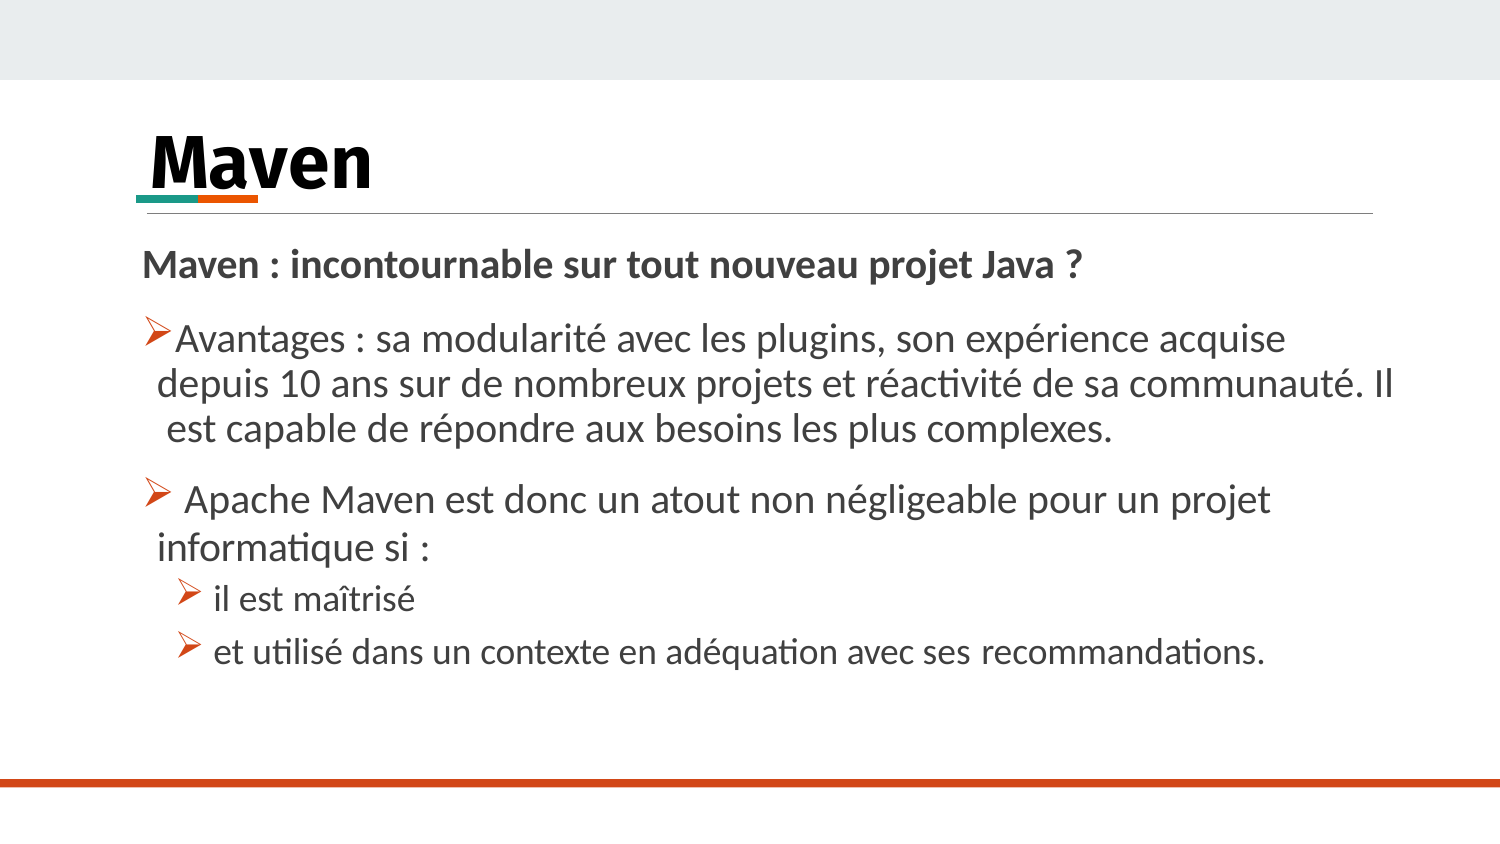

# Maven
Maven : incontournable sur tout nouveau projet Java ?
Avantages : sa modularité avec les plugins, son expérience acquise  depuis 10 ans sur de nombreux projets et réactivité de sa communauté. Il  est capable de répondre aux besoins les plus complexes.
Apache Maven est donc un atout non négligeable pour un projet
informatique si :
il est maîtrisé
et utilisé dans un contexte en adéquation avec ses recommandations.